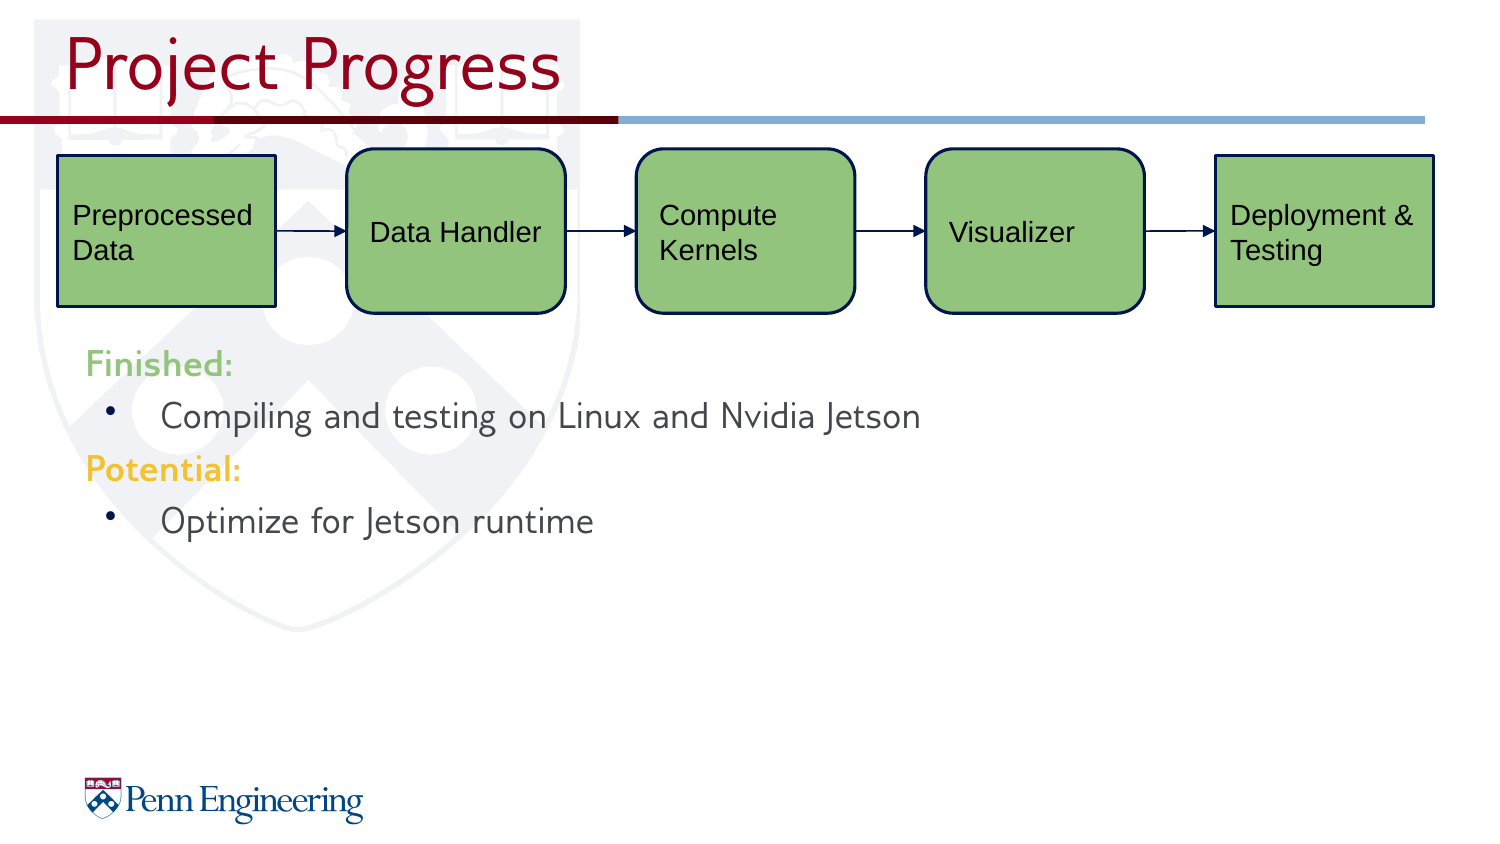

# Project Progress
Data Handler
Compute Kernels
Visualizer
Preprocessed Data
Deployment & Testing
Finished:
Compiling and testing on Linux and Nvidia Jetson
Potential:
Optimize for Jetson runtime